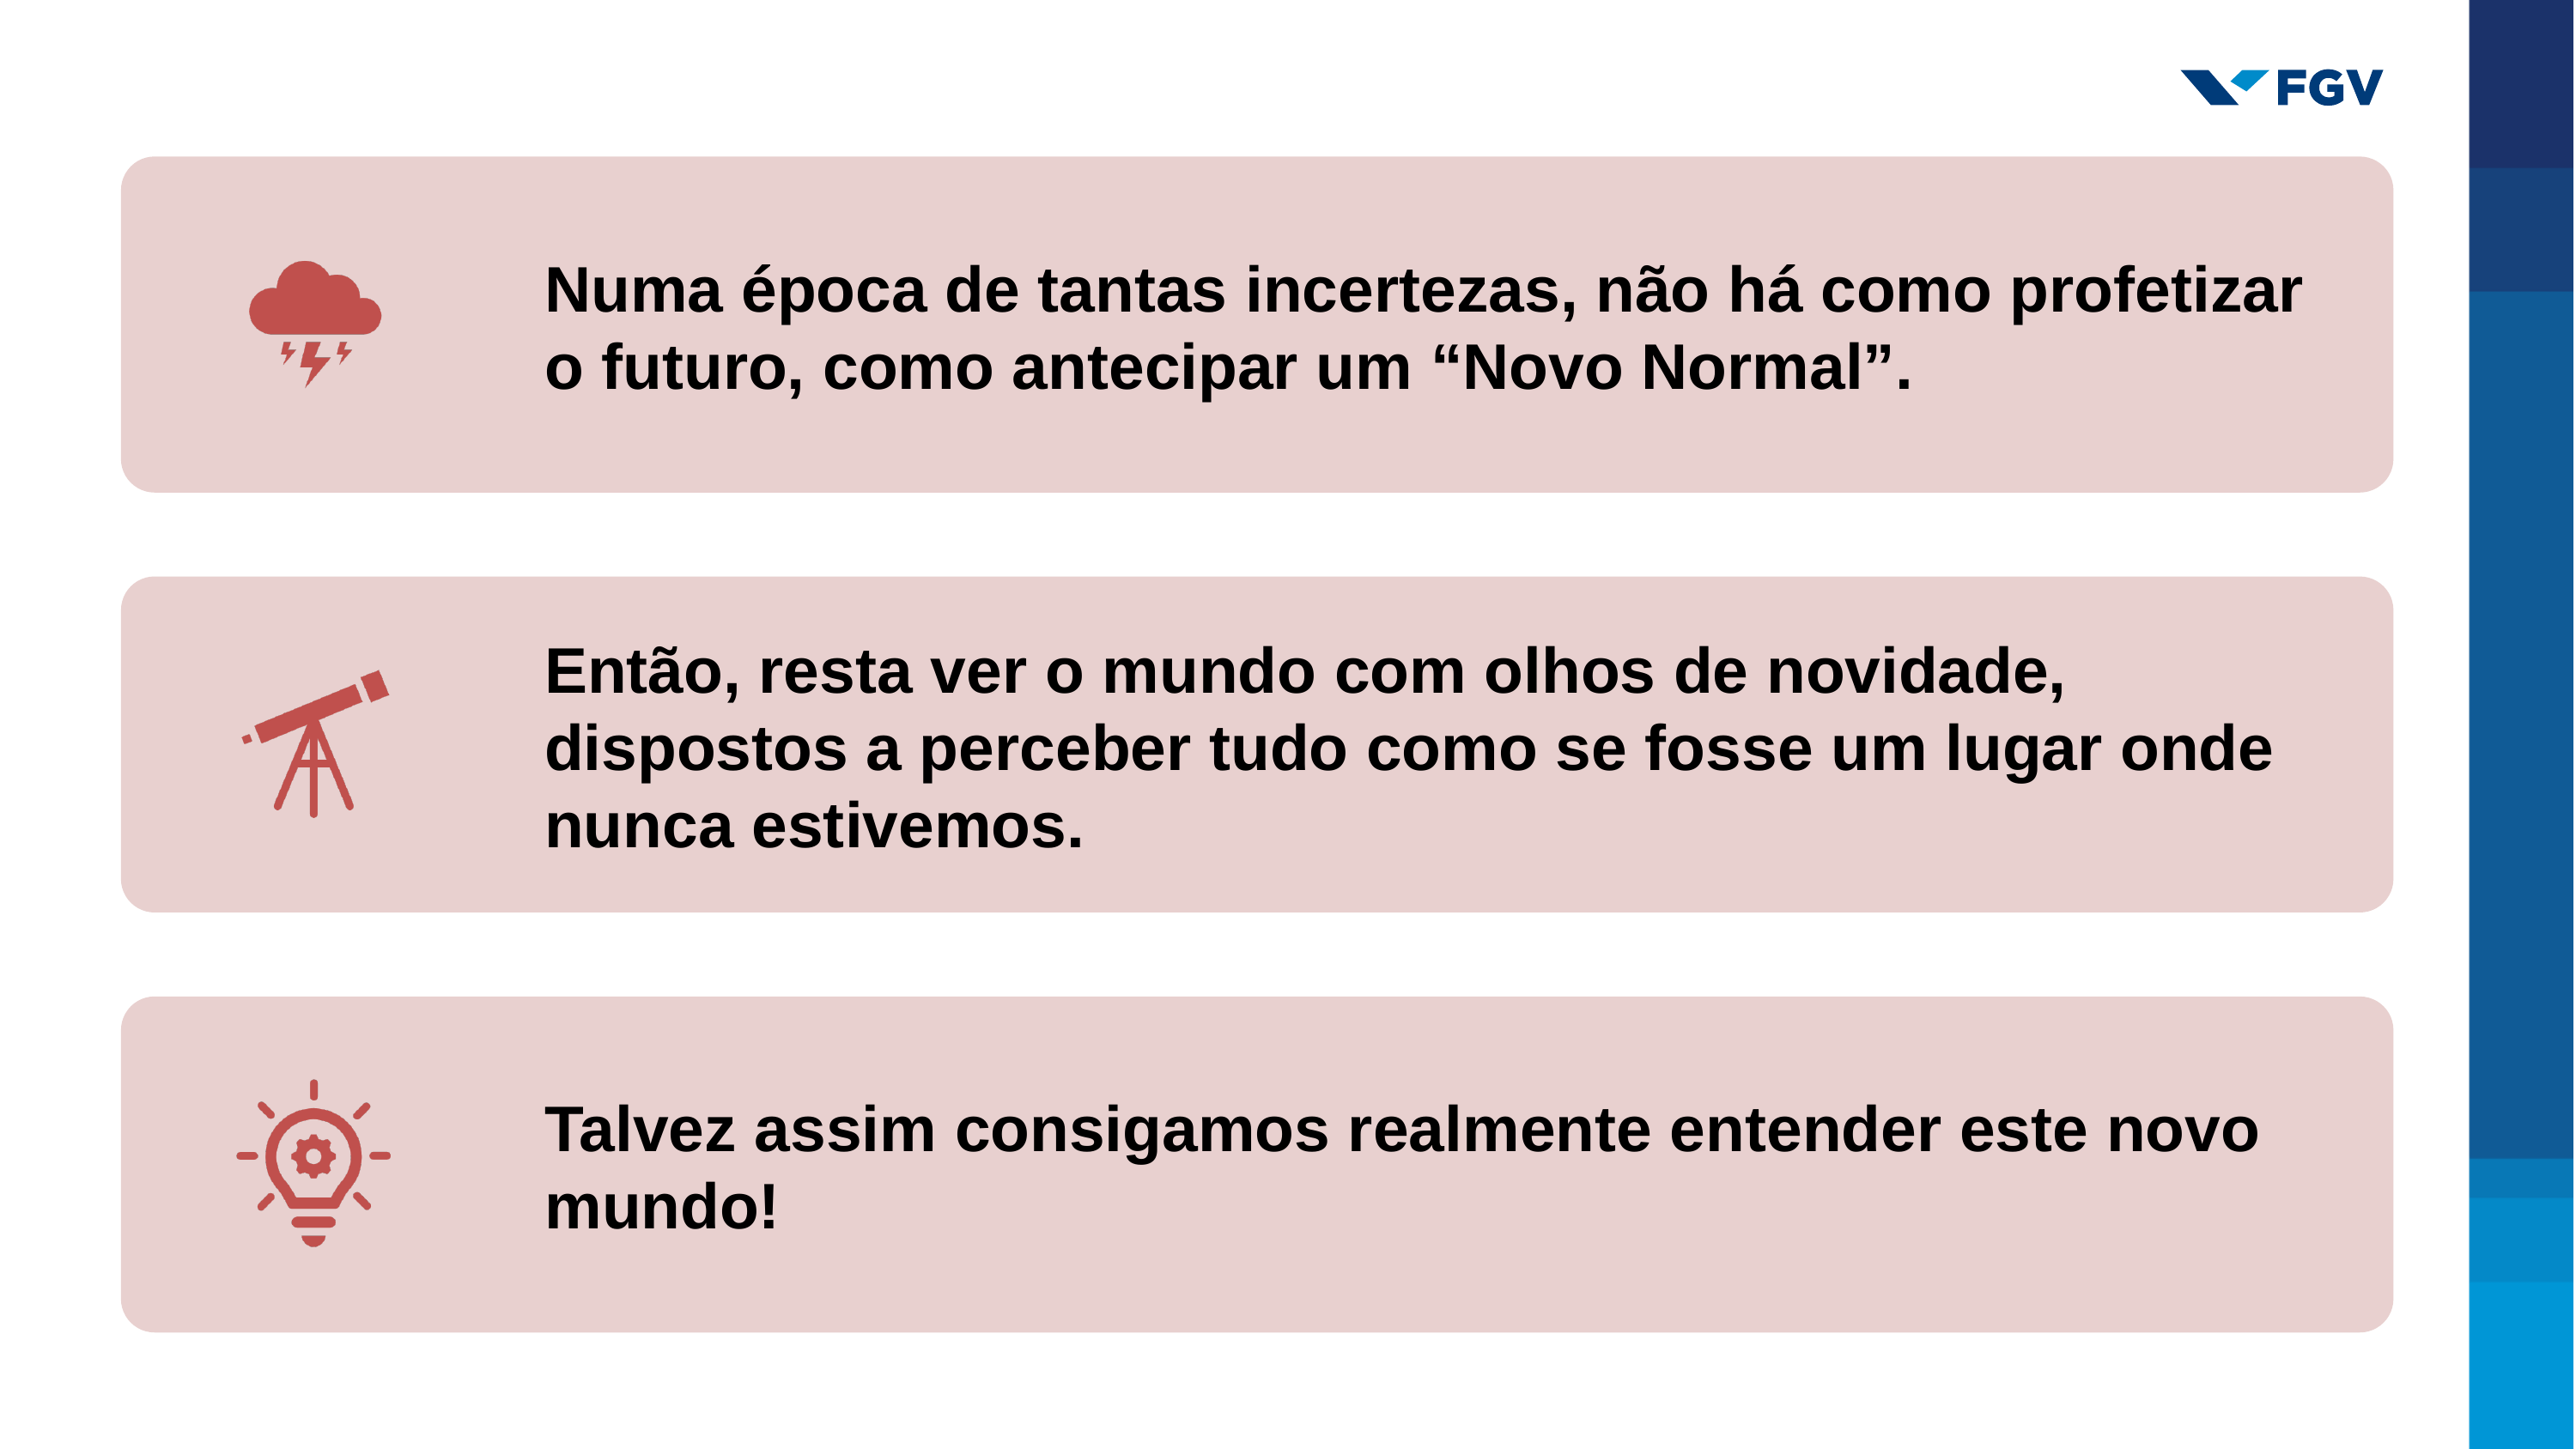

Numa época de tantas incertezas, não há como profetizar o futuro, como antecipar um “Novo Normal”.
Então, resta ver o mundo com olhos de novidade, dispostos a perceber tudo como se fosse um lugar onde nunca estivemos.
Talvez assim consigamos realmente entender este novo mundo!